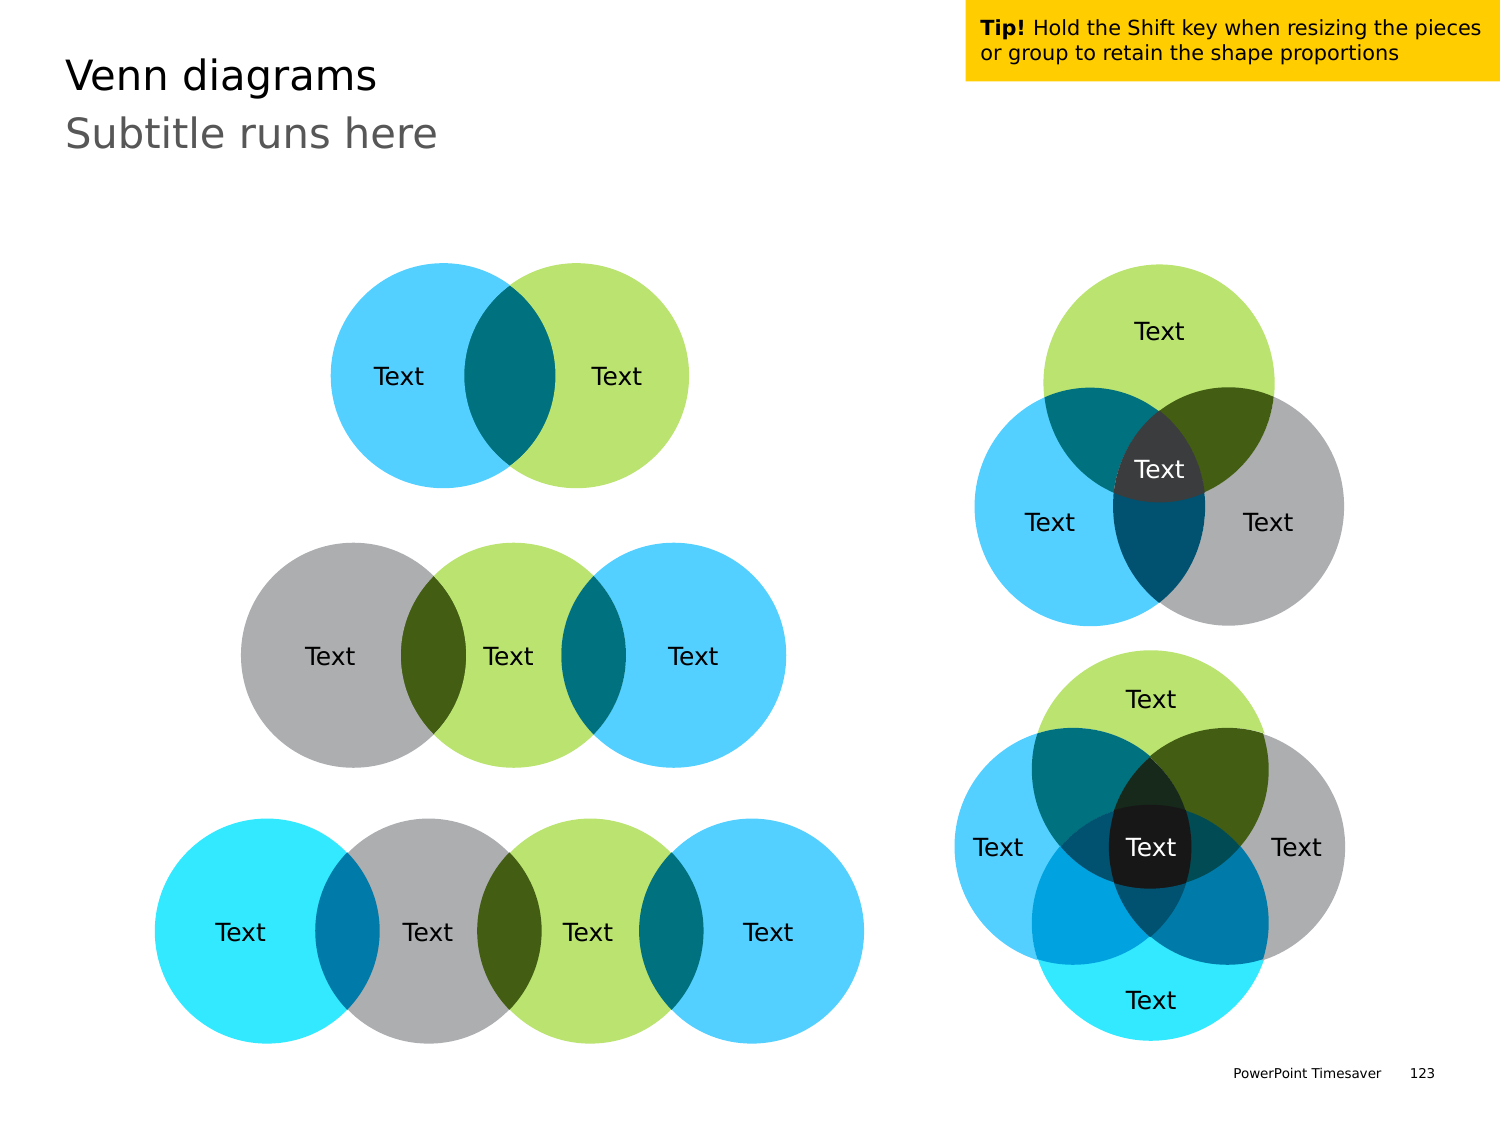

Tip! Hold the Shift key when resizing the pieces or group to retain the shape proportions
# Venn diagrams
Subtitle runs here

Text
Text
Text

Text

Text
Text

Text
Text
Text

Text

Text
Text
Text

Text
Text
Text
Text

Text